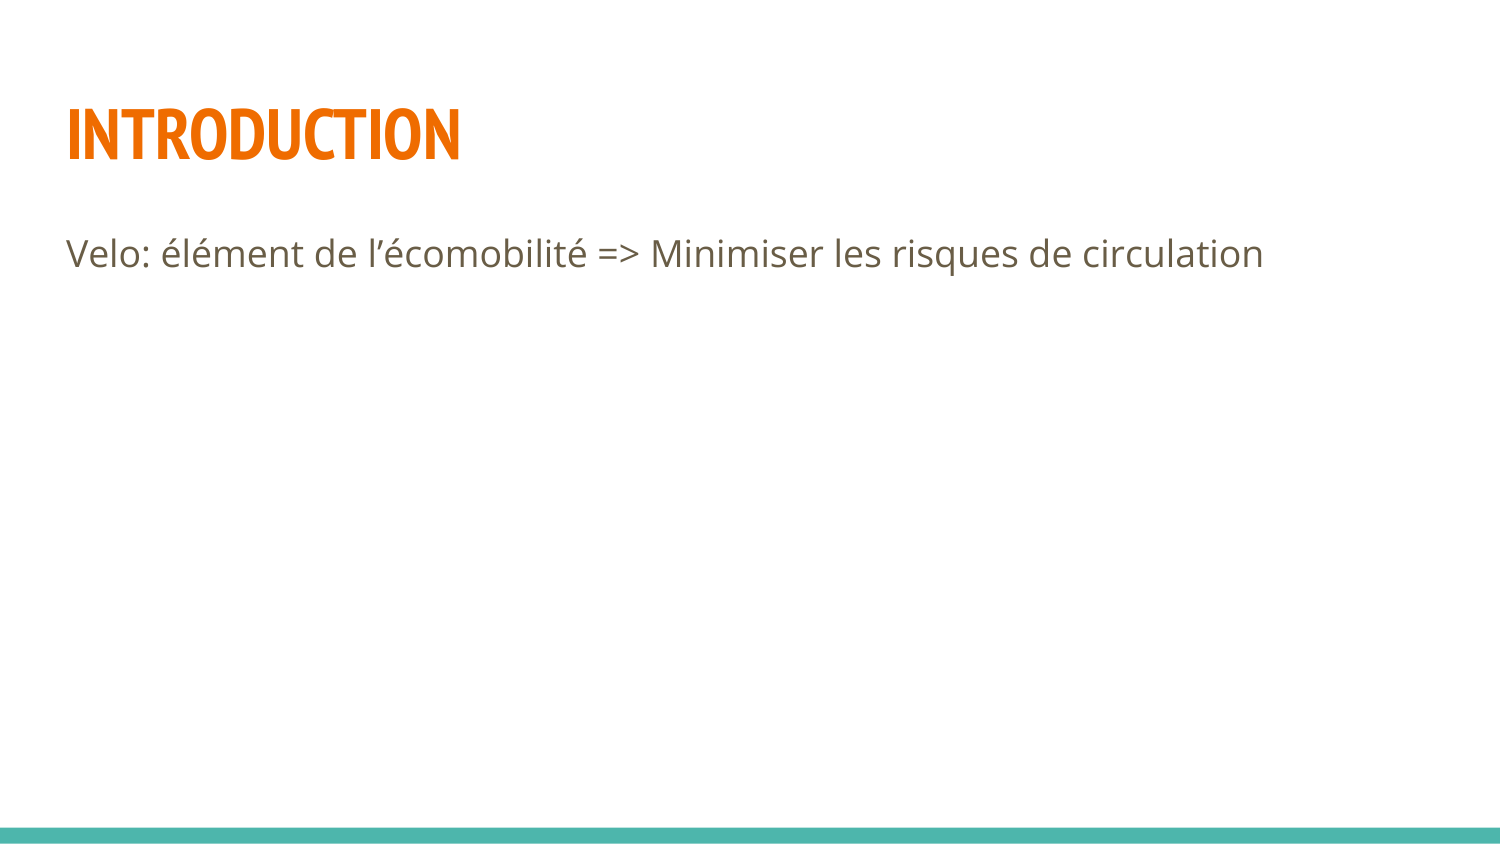

# INTRODUCTION
Velo: élément de l’écomobilité => Minimiser les risques de circulation